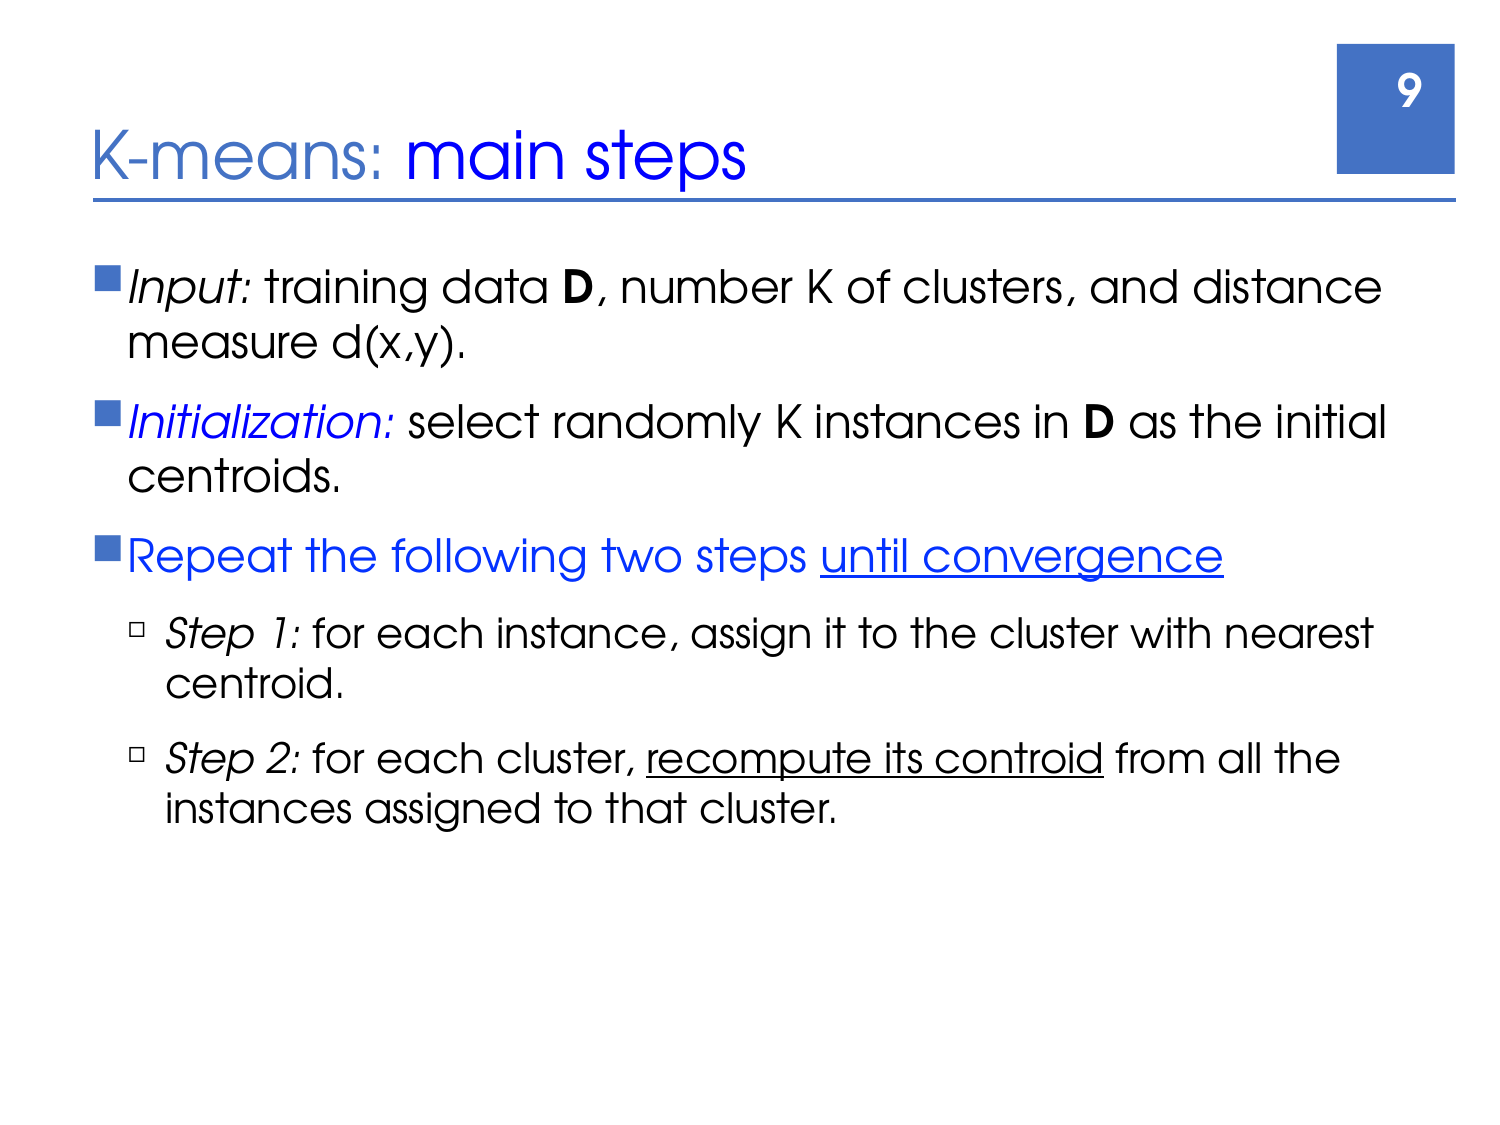

9
# K-means: main steps

Input: training data D, number K of clusters, and distance measure d(x,y).
Initialization: select randomly K instances in D as the initial centroids.
Repeat the following two steps until convergence
Step 1: for each instance, assign it to the cluster with nearest centroid.
Step 2: for each cluster, recompute its controid from all the instances assigned to that cluster.